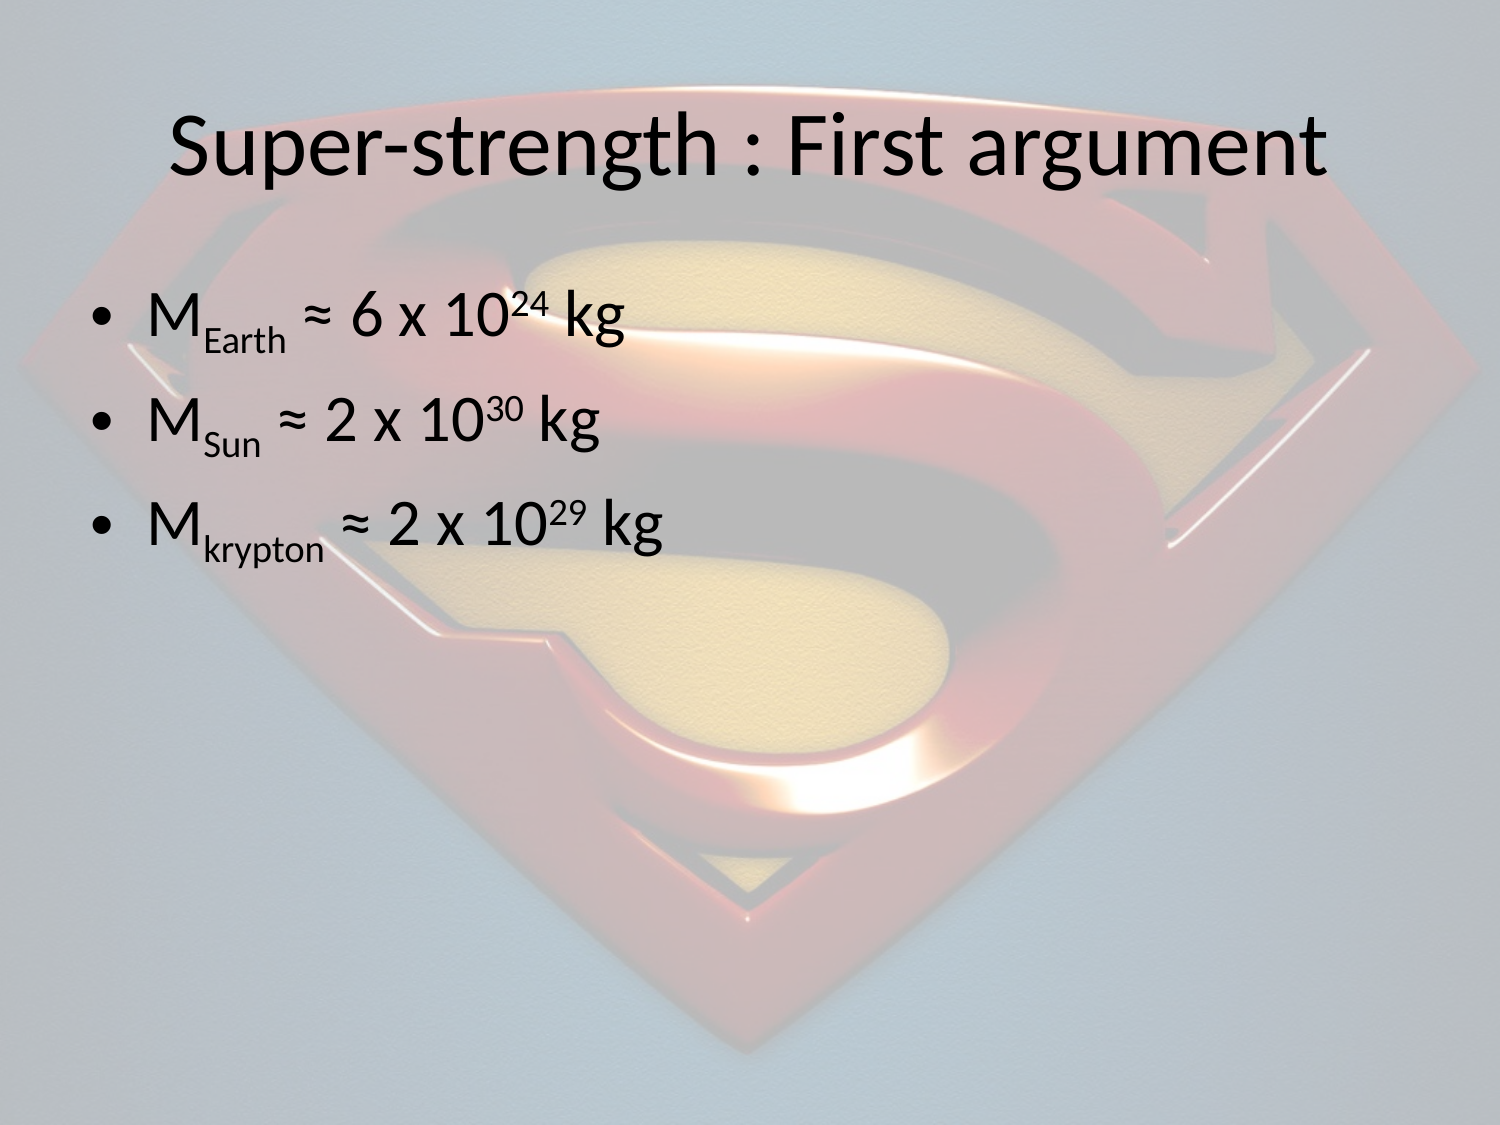

# Super-strength : First argument
MEarth ≈ 6 x 1024 kg
MSun ≈ 2 x 1030 kg
Mkrypton ≈ 2 x 1029 kg